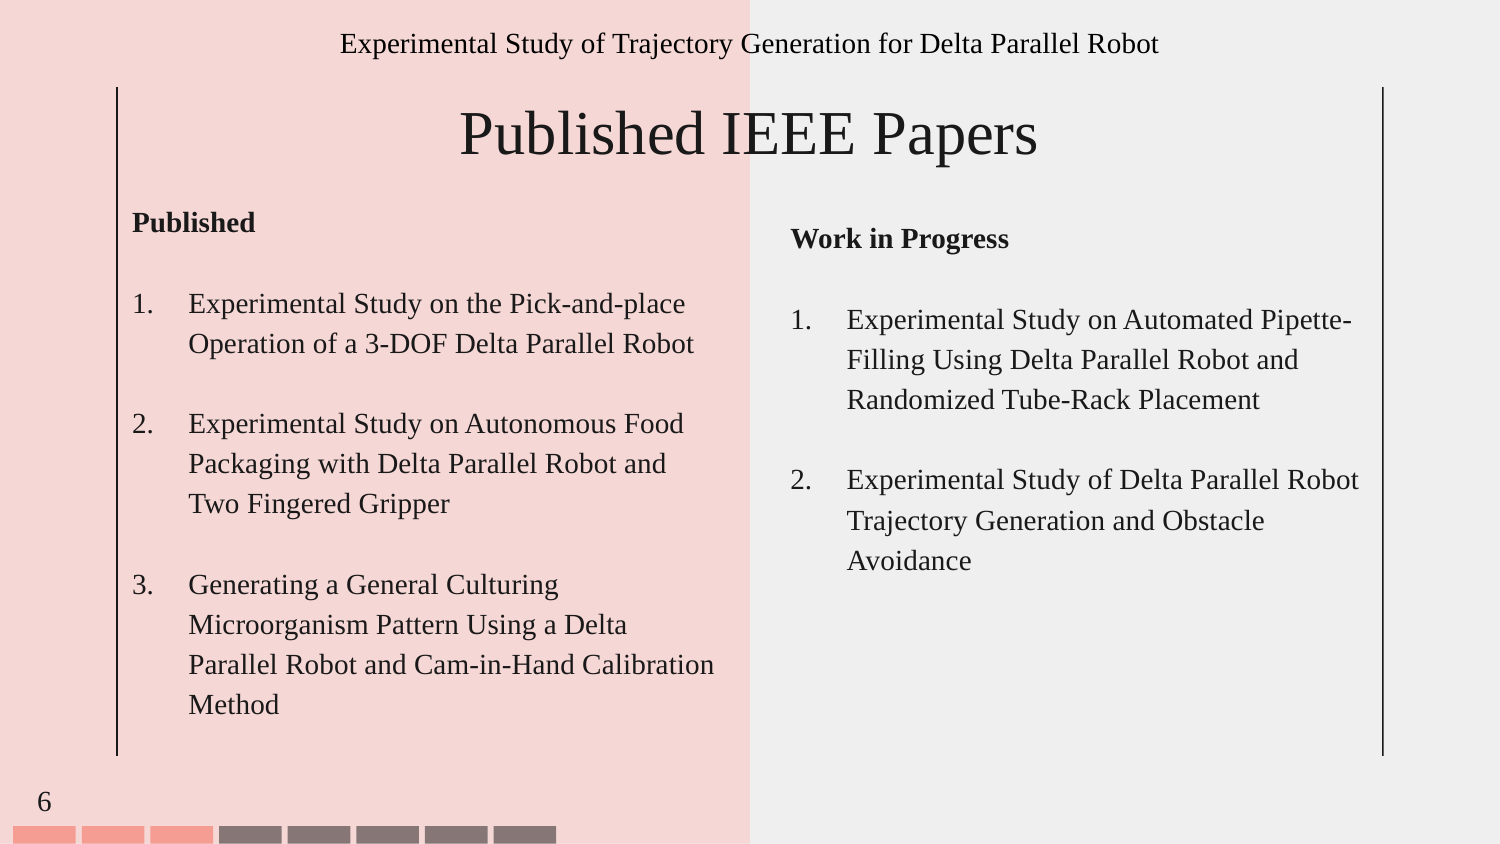

Experimental Study of Trajectory Generation for Delta Parallel Robot
Published IEEE Papers
Published

Experimental Study on the Pick-and-place Operation of a 3-DOF Delta Parallel Robot

Experimental Study on Autonomous Food Packaging with Delta Parallel Robot and Two Fingered Gripper

Generating a General Culturing Microorganism Pattern Using a Delta Parallel Robot and Cam-in-Hand Calibration Method
Work in Progress

Experimental Study on Automated Pipette-Filling Using Delta Parallel Robot and Randomized Tube-Rack Placement

Experimental Study of Delta Parallel Robot Trajectory Generation and Obstacle Avoidance
6